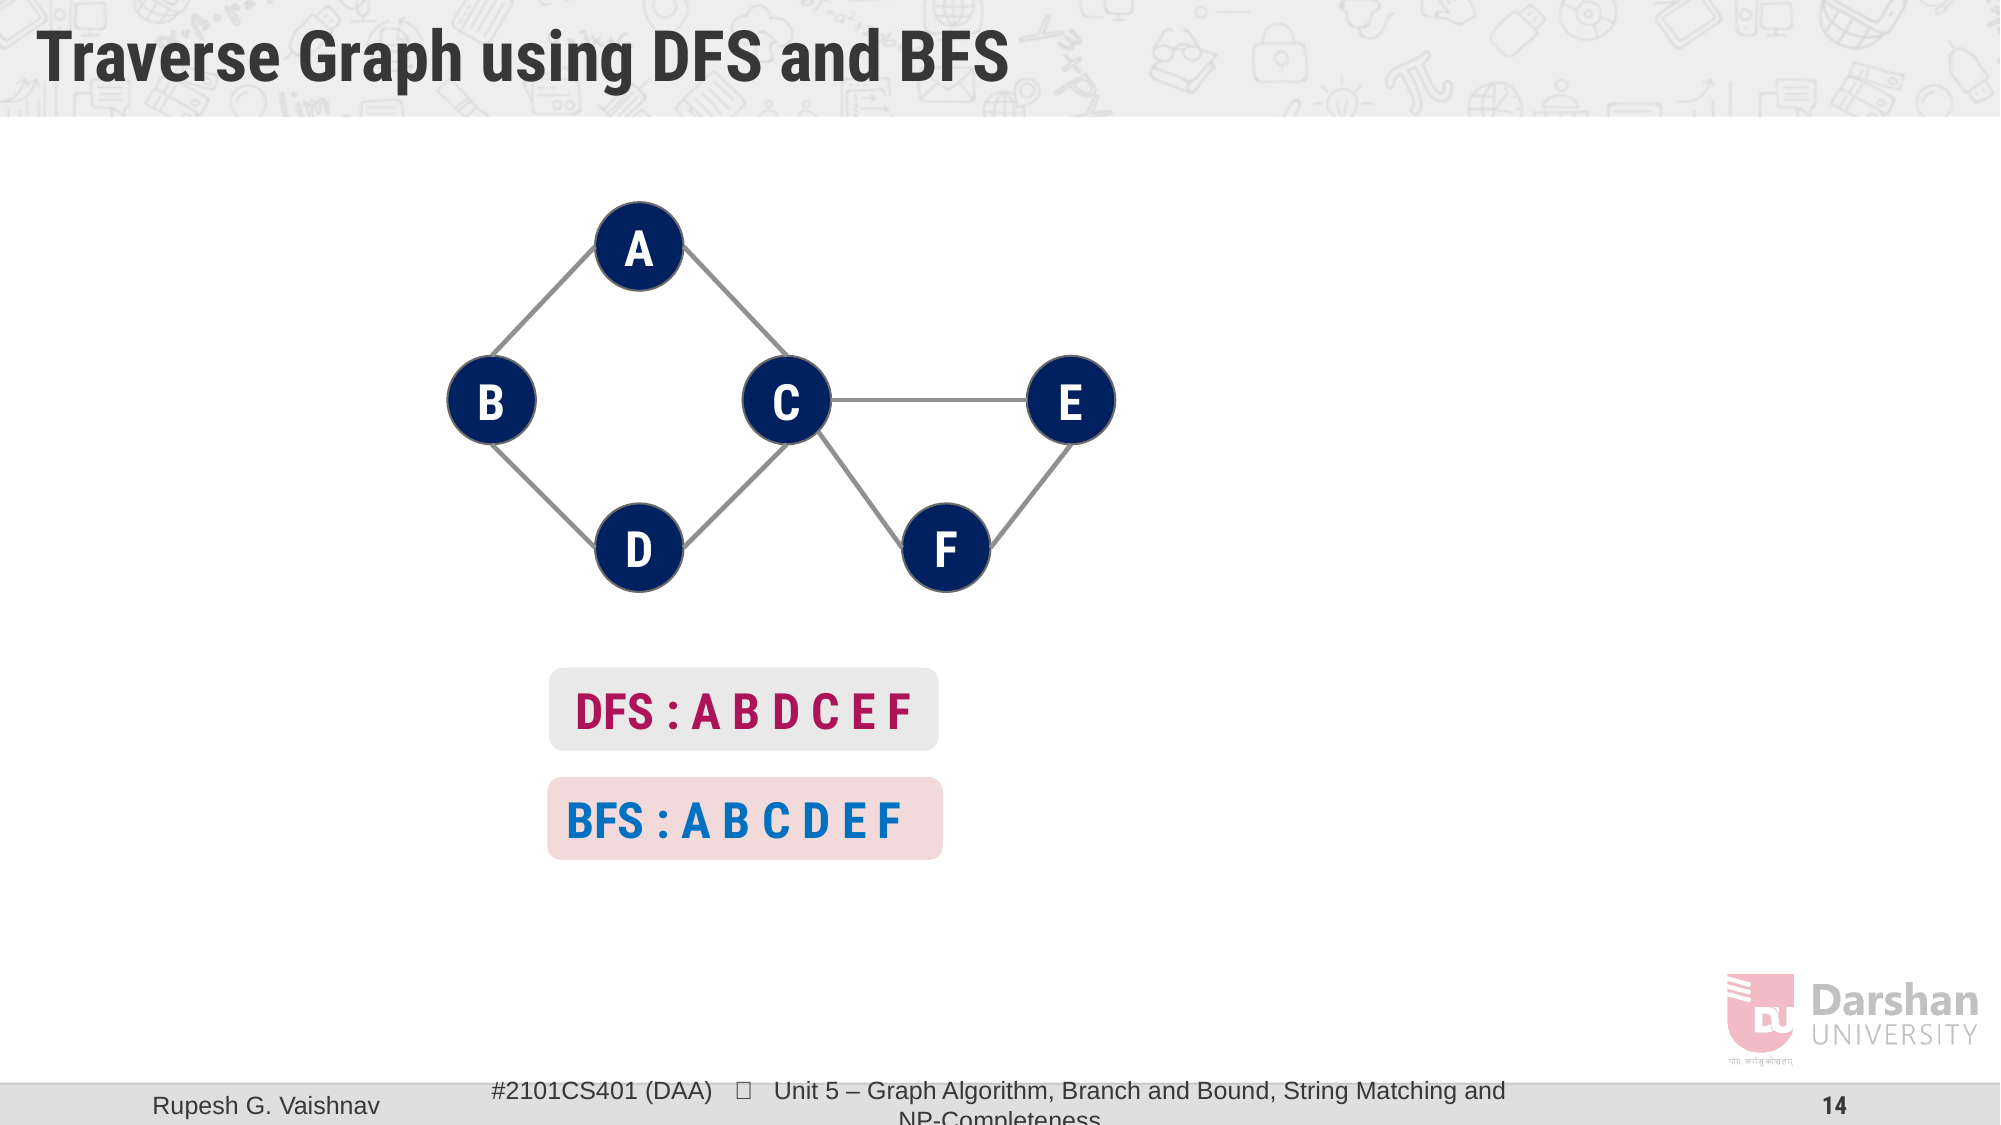

# Traverse Graph using DFS and BFS

A
B
C
E
D
F
DFS : A B D C E F
BFS : A B C D E F